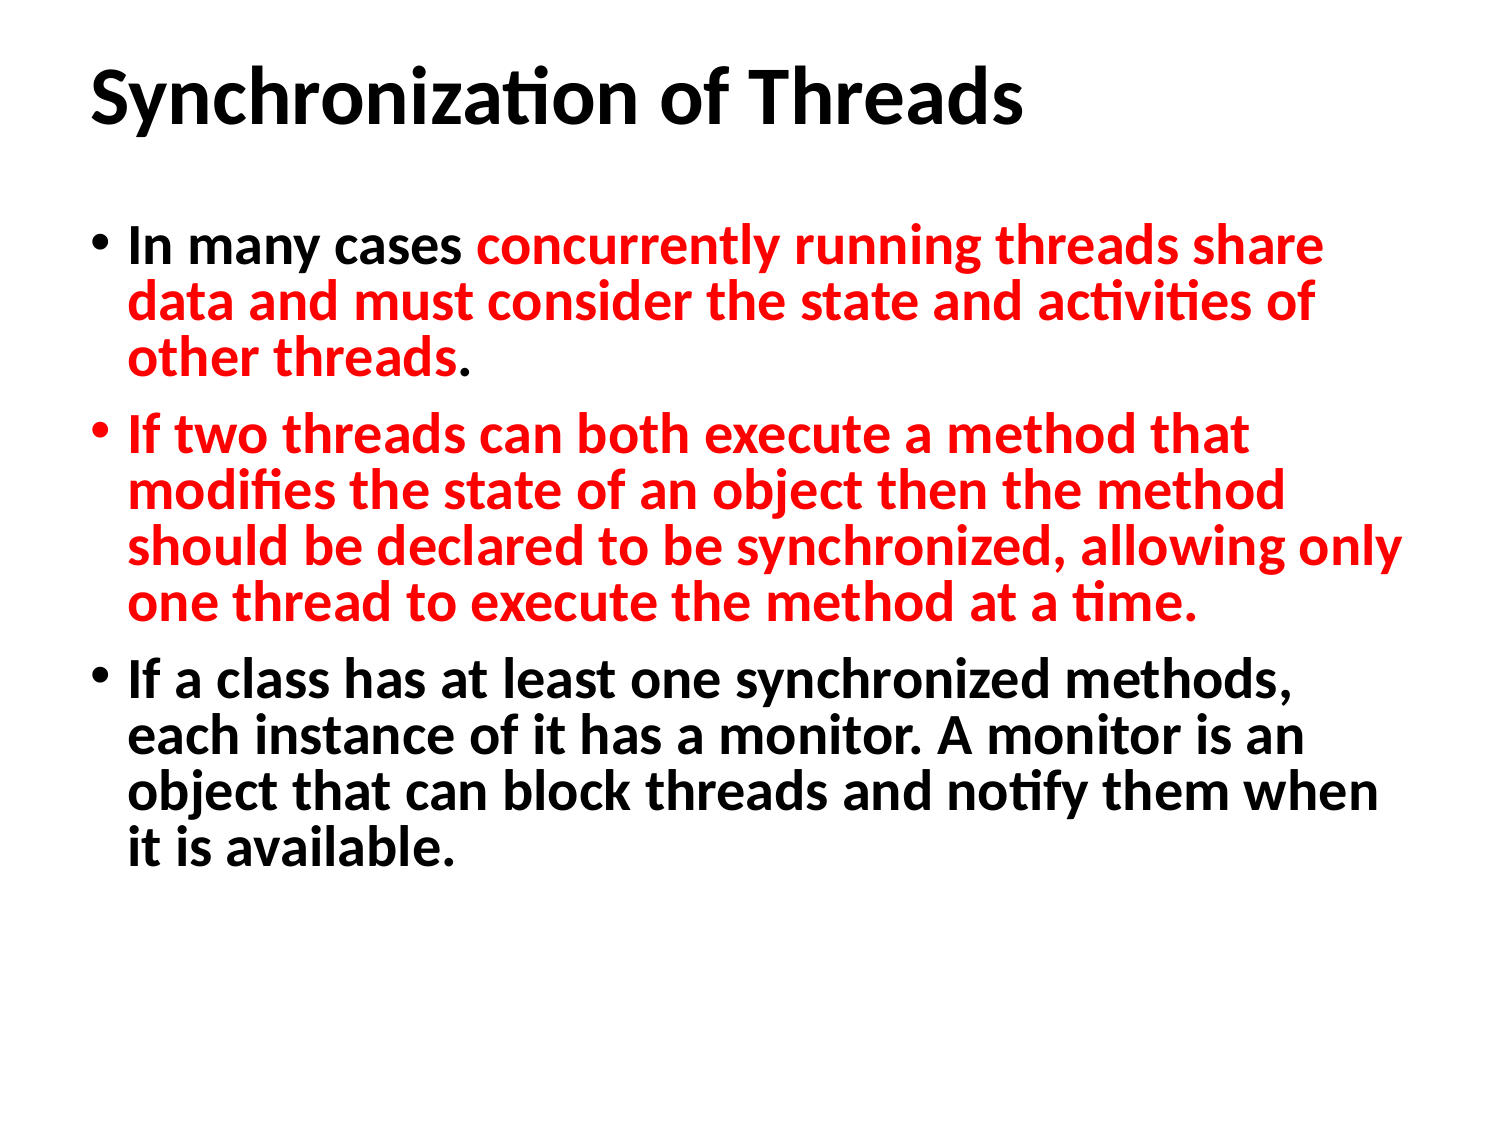

# Synchronization of Threads
In many cases concurrently running threads share data and must consider the state and activities of other threads.
If two threads can both execute a method that modifies the state of an object then the method should be declared to be synchronized, allowing only one thread to execute the method at a time.
If a class has at least one synchronized methods, each instance of it has a monitor. A monitor is an object that can block threads and notify them when it is available.